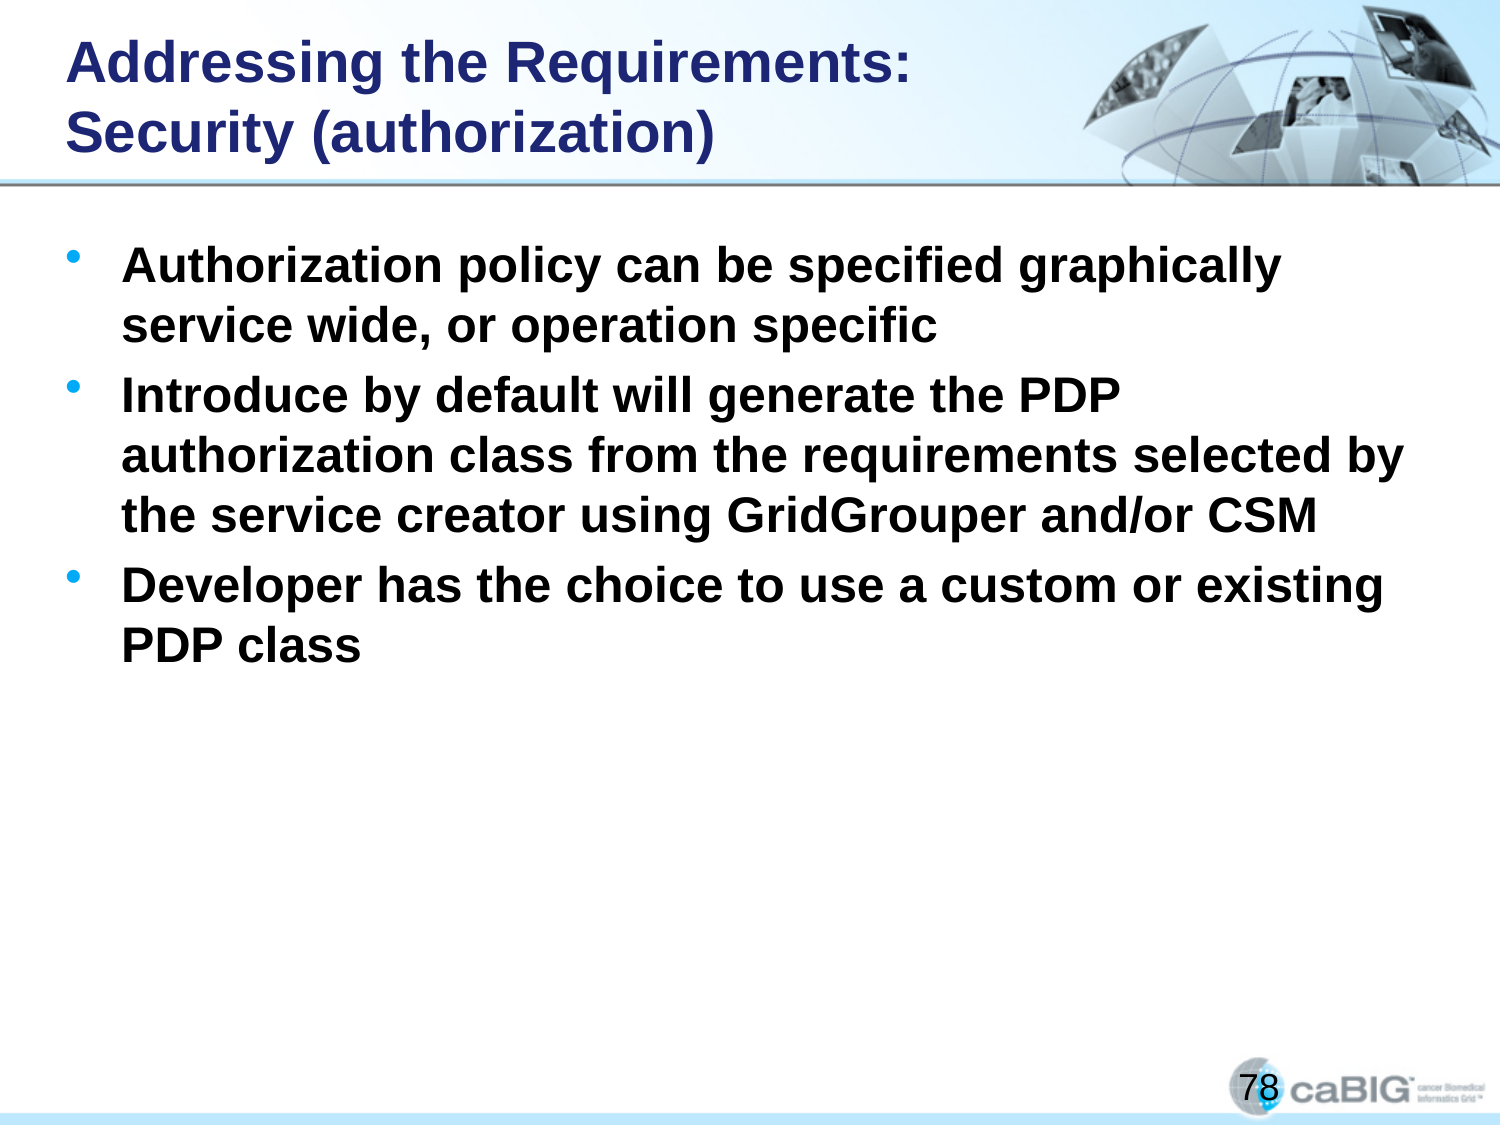

# Addressing the Requirements: Security (authorization)
Authorization policy can be specified graphically service wide, or operation specific
Introduce by default will generate the PDP authorization class from the requirements selected by the service creator using GridGrouper and/or CSM
Developer has the choice to use a custom or existing PDP class